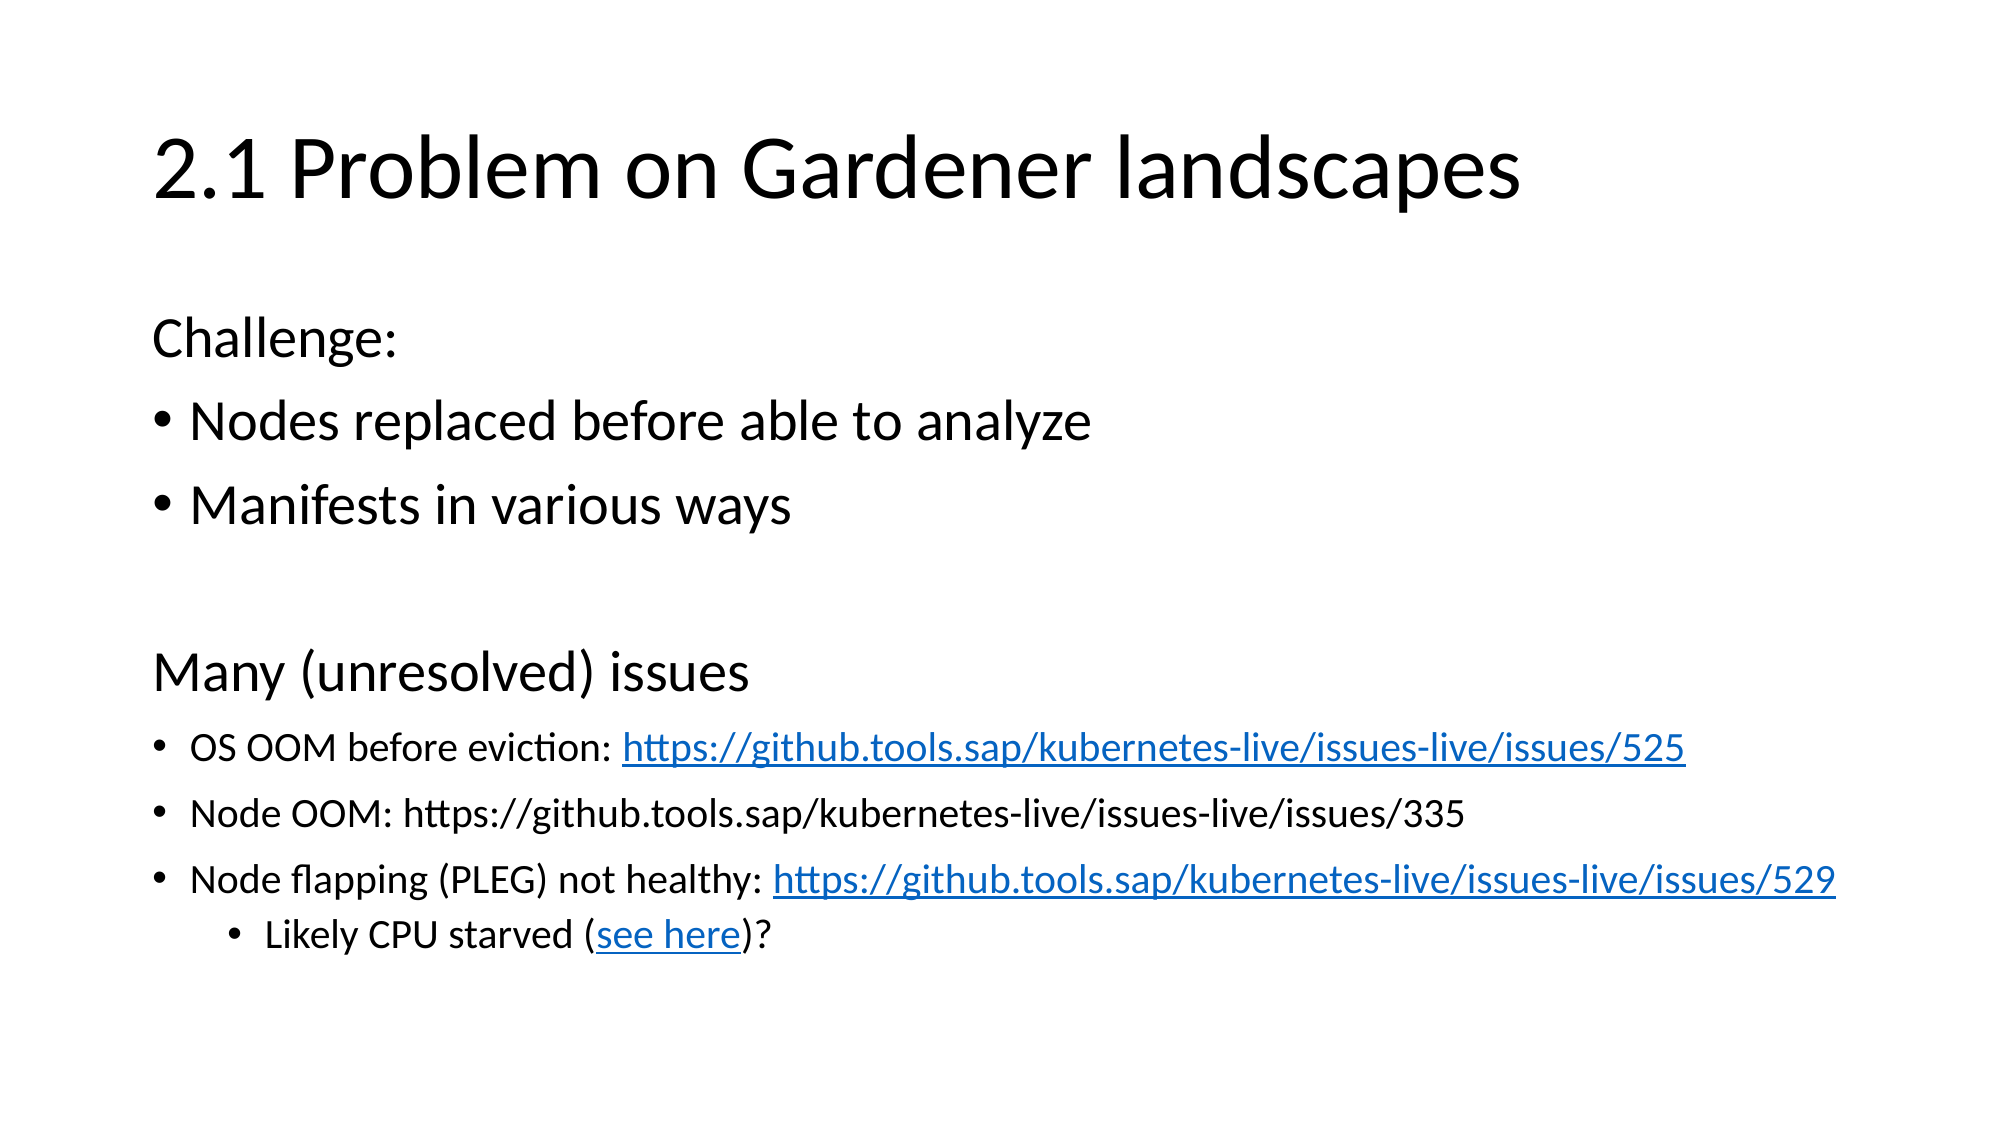

# 2.1 Problem on Gardener landscapes
Challenge:
Nodes replaced before able to analyze
Manifests in various ways

Many (unresolved) issues
OS OOM before eviction: https://github.tools.sap/kubernetes-live/issues-live/issues/525
Node OOM: https://github.tools.sap/kubernetes-live/issues-live/issues/335
Node flapping (PLEG) not healthy: https://github.tools.sap/kubernetes-live/issues-live/issues/529
Likely CPU starved (see here)?